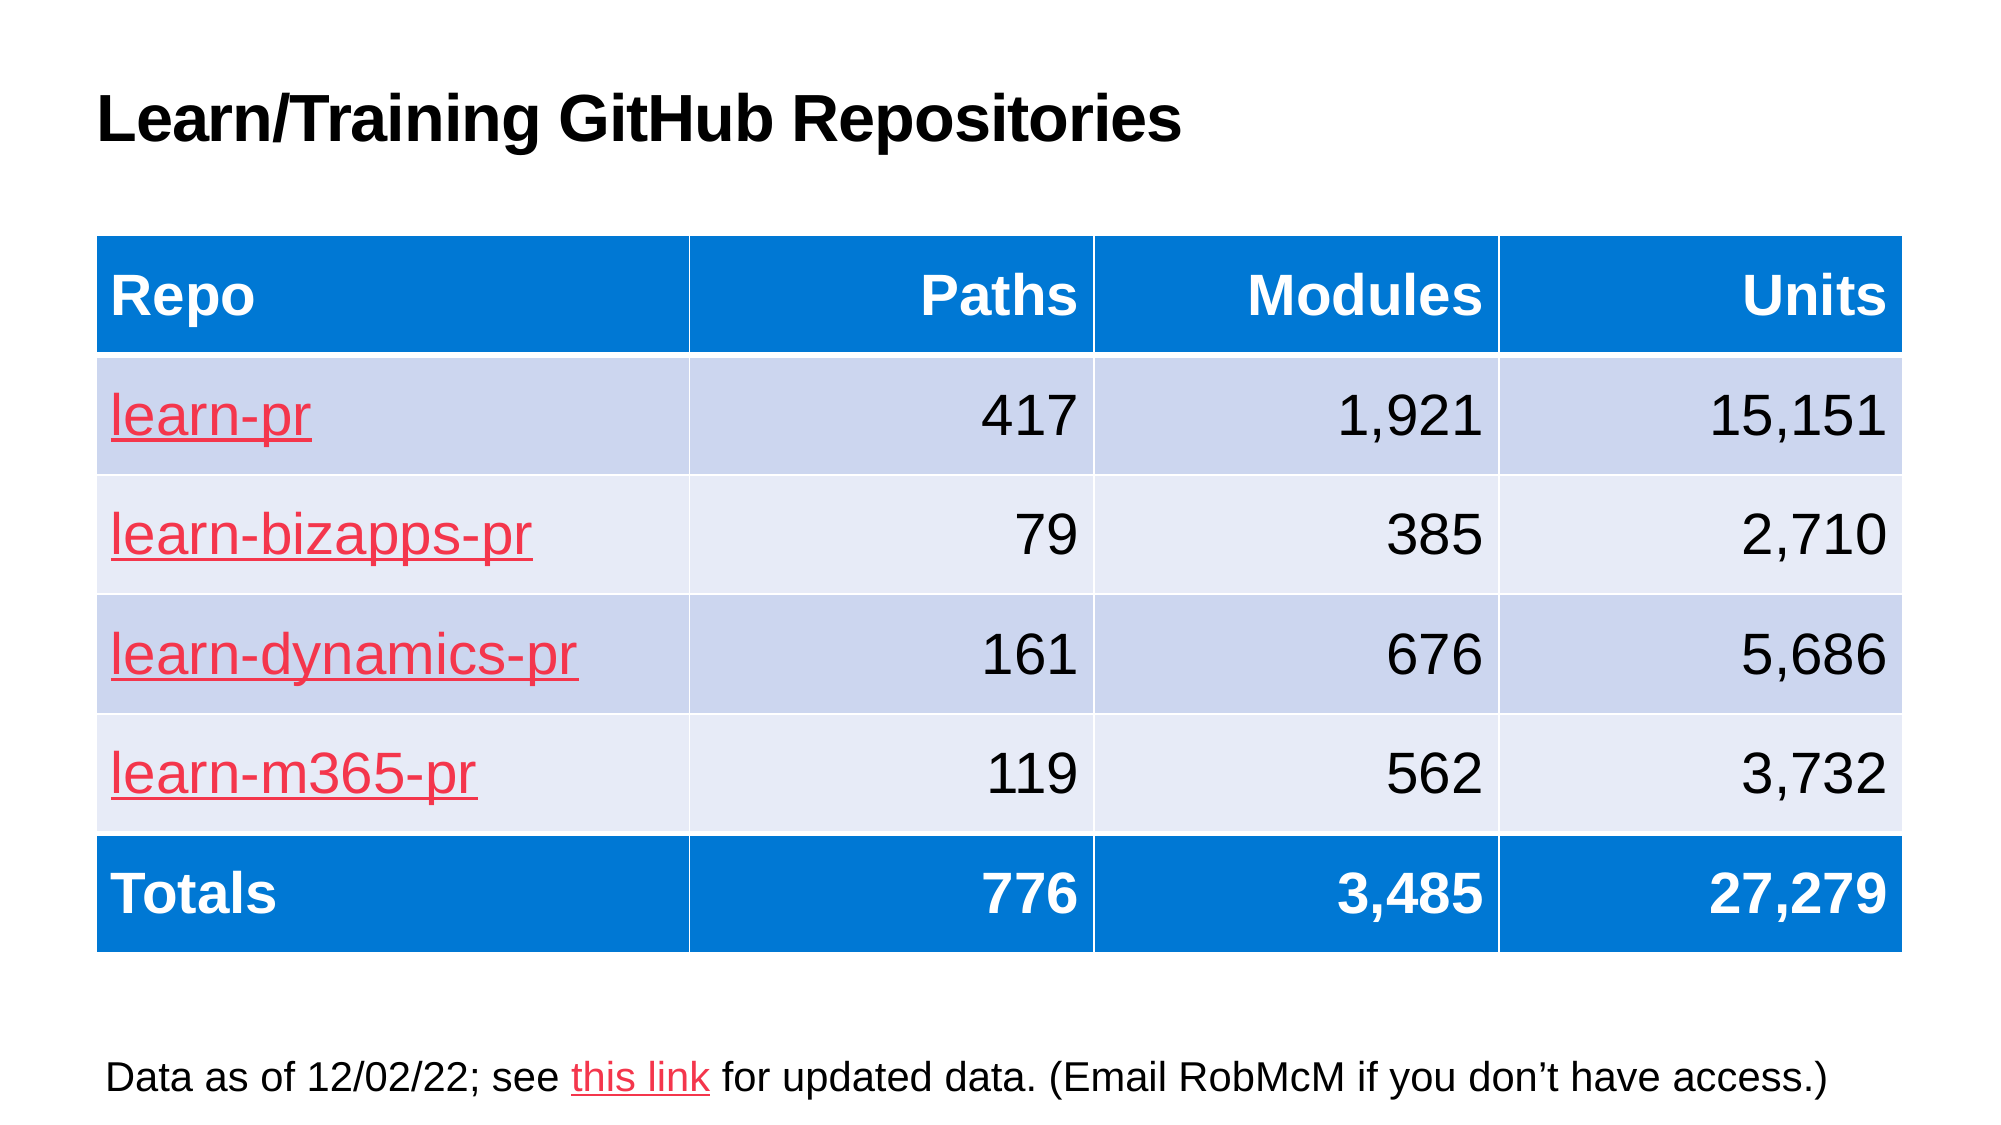

# Learn/Training GitHub Repositories
| Repo | Paths | Modules | Units |
| --- | --- | --- | --- |
| learn-pr | 417 | 1,921 | 15,151 |
| learn-bizapps-pr | 79 | 385 | 2,710 |
| learn-dynamics-pr | 161 | 676 | 5,686 |
| learn-m365-pr | 119 | 562 | 3,732 |
| Totals | 776 | 3,485 | 27,279 |

Data as of 12/02/22; see this link for updated data. (Email RobMcM if you don’t have access.)